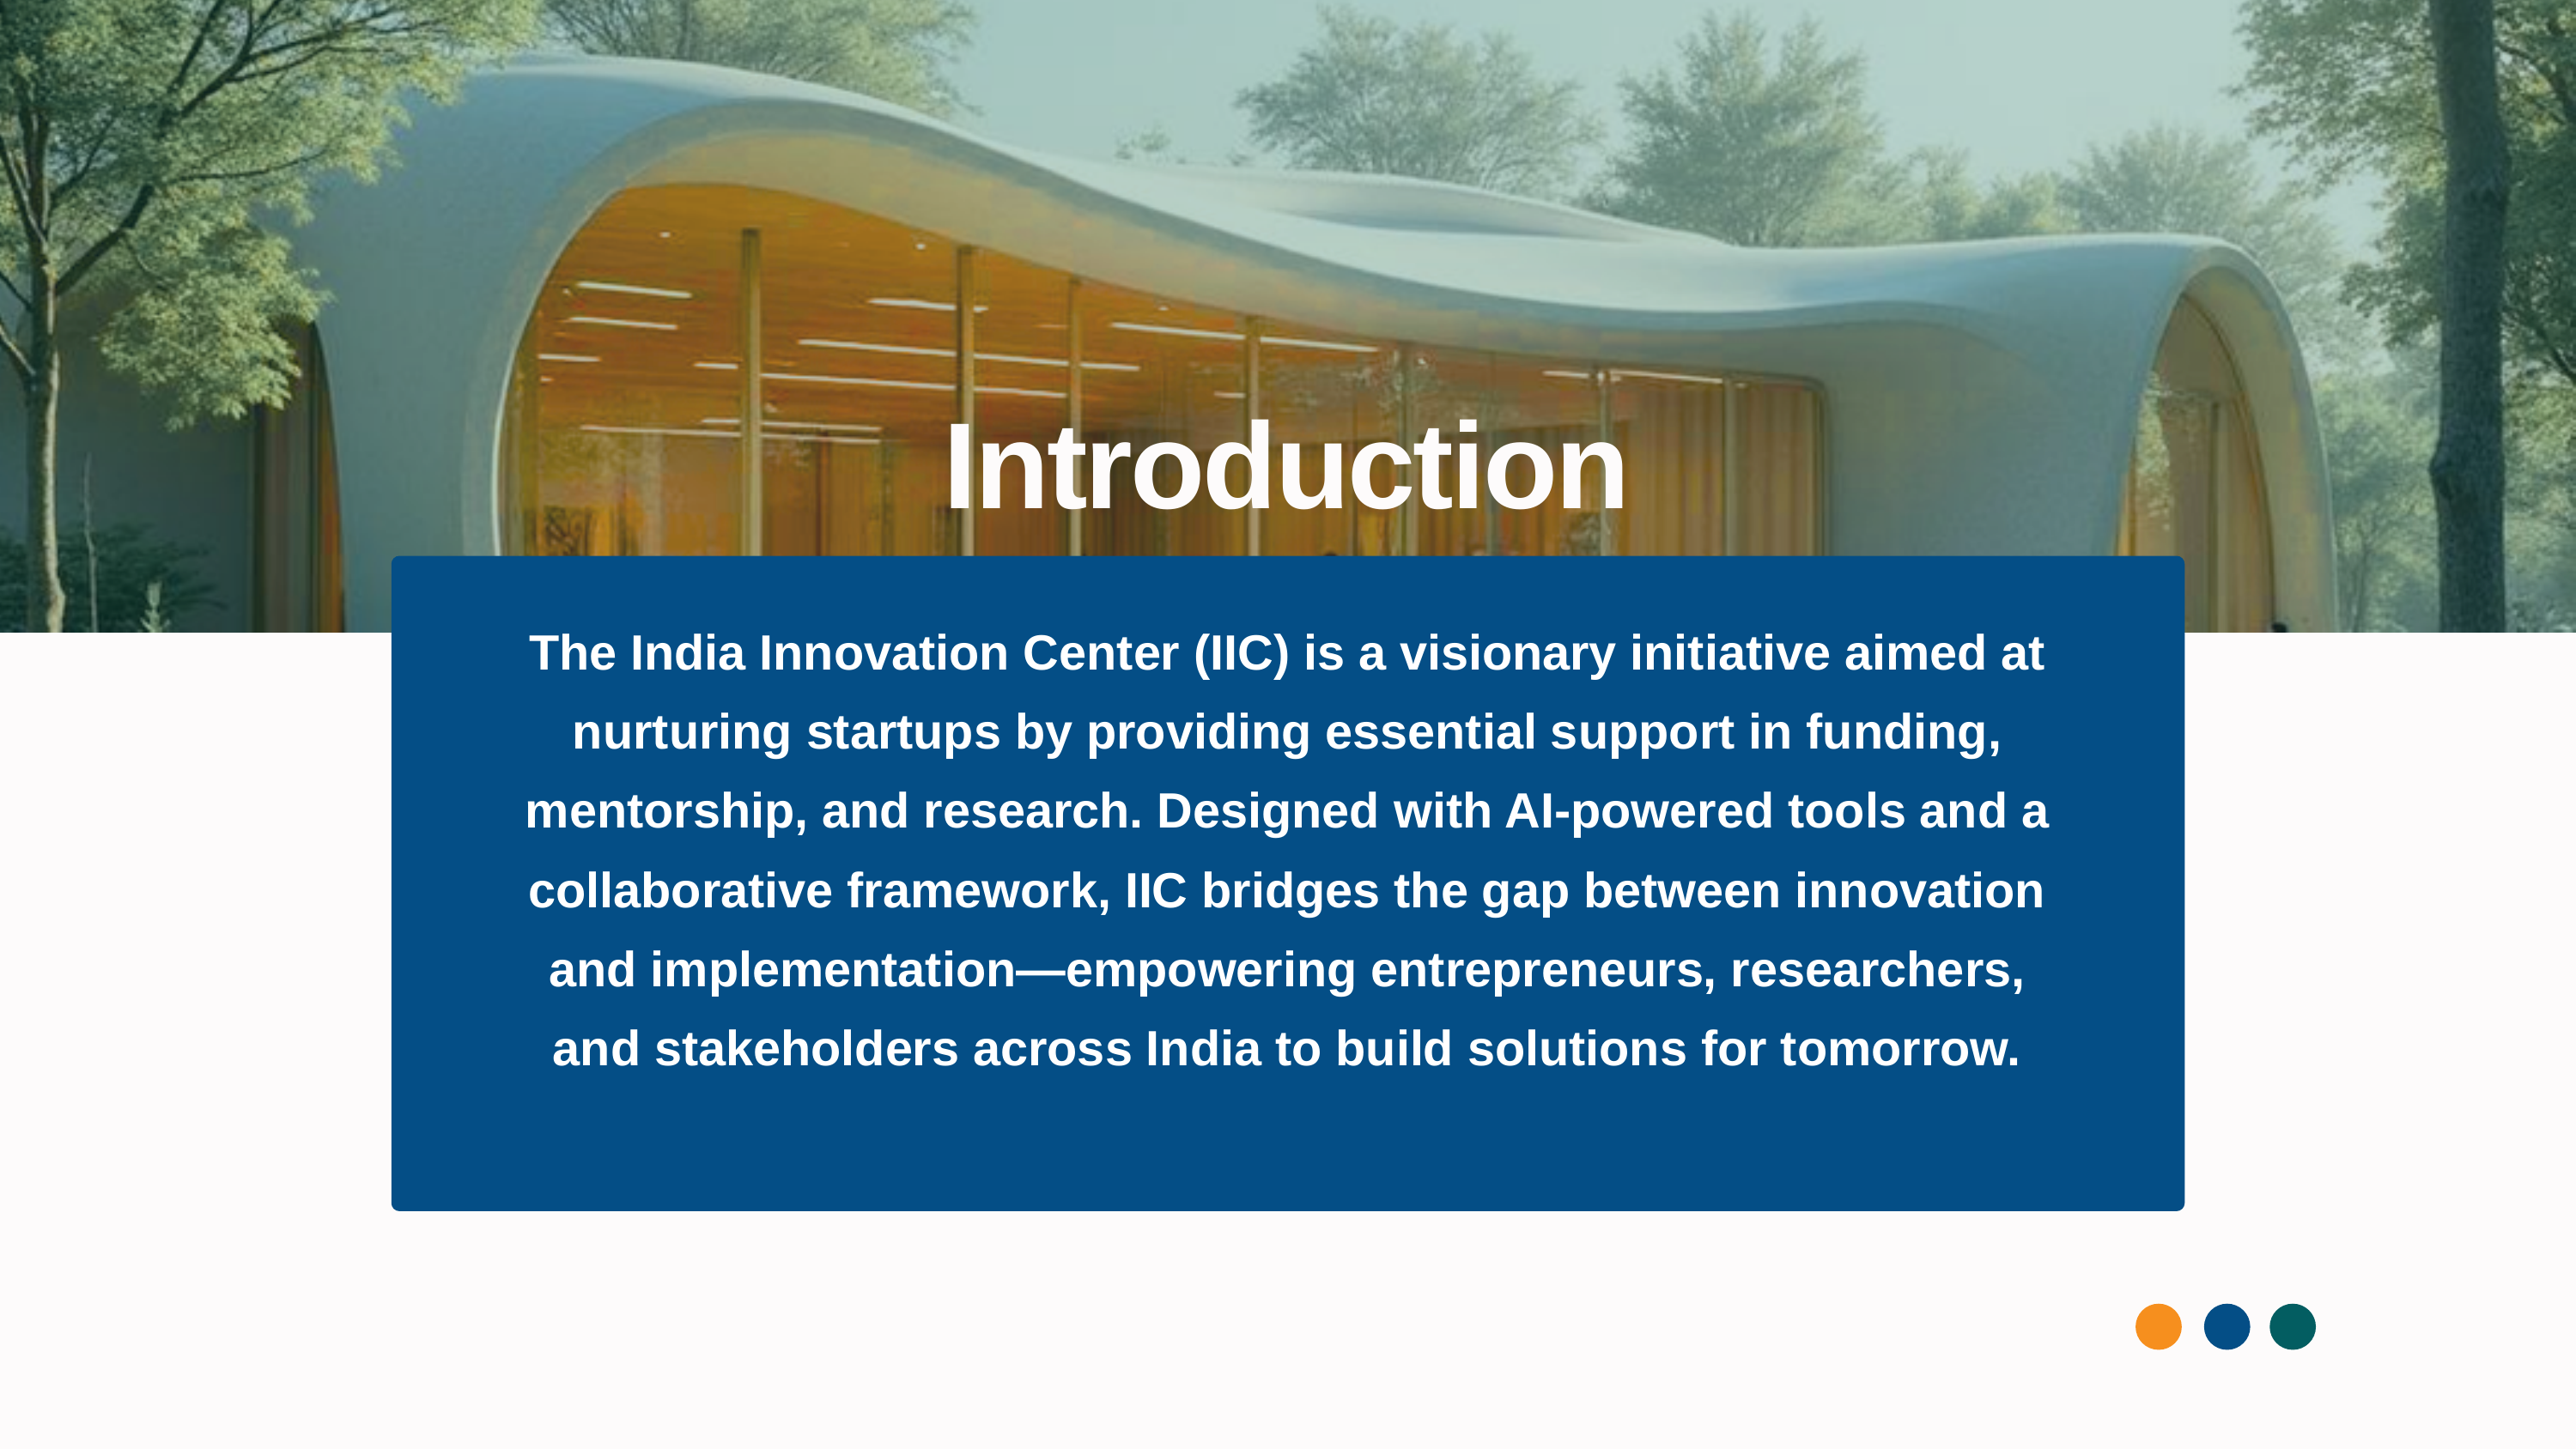

Introduction

The India Innovation Center (IIC) is a visionary initiative aimed at nurturing startups by providing essential support in funding, mentorship, and research. Designed with AI-powered tools and a collaborative framework, IIC bridges the gap between innovation and implementation—empowering entrepreneurs, researchers, and stakeholders across India to build solutions for tomorrow.